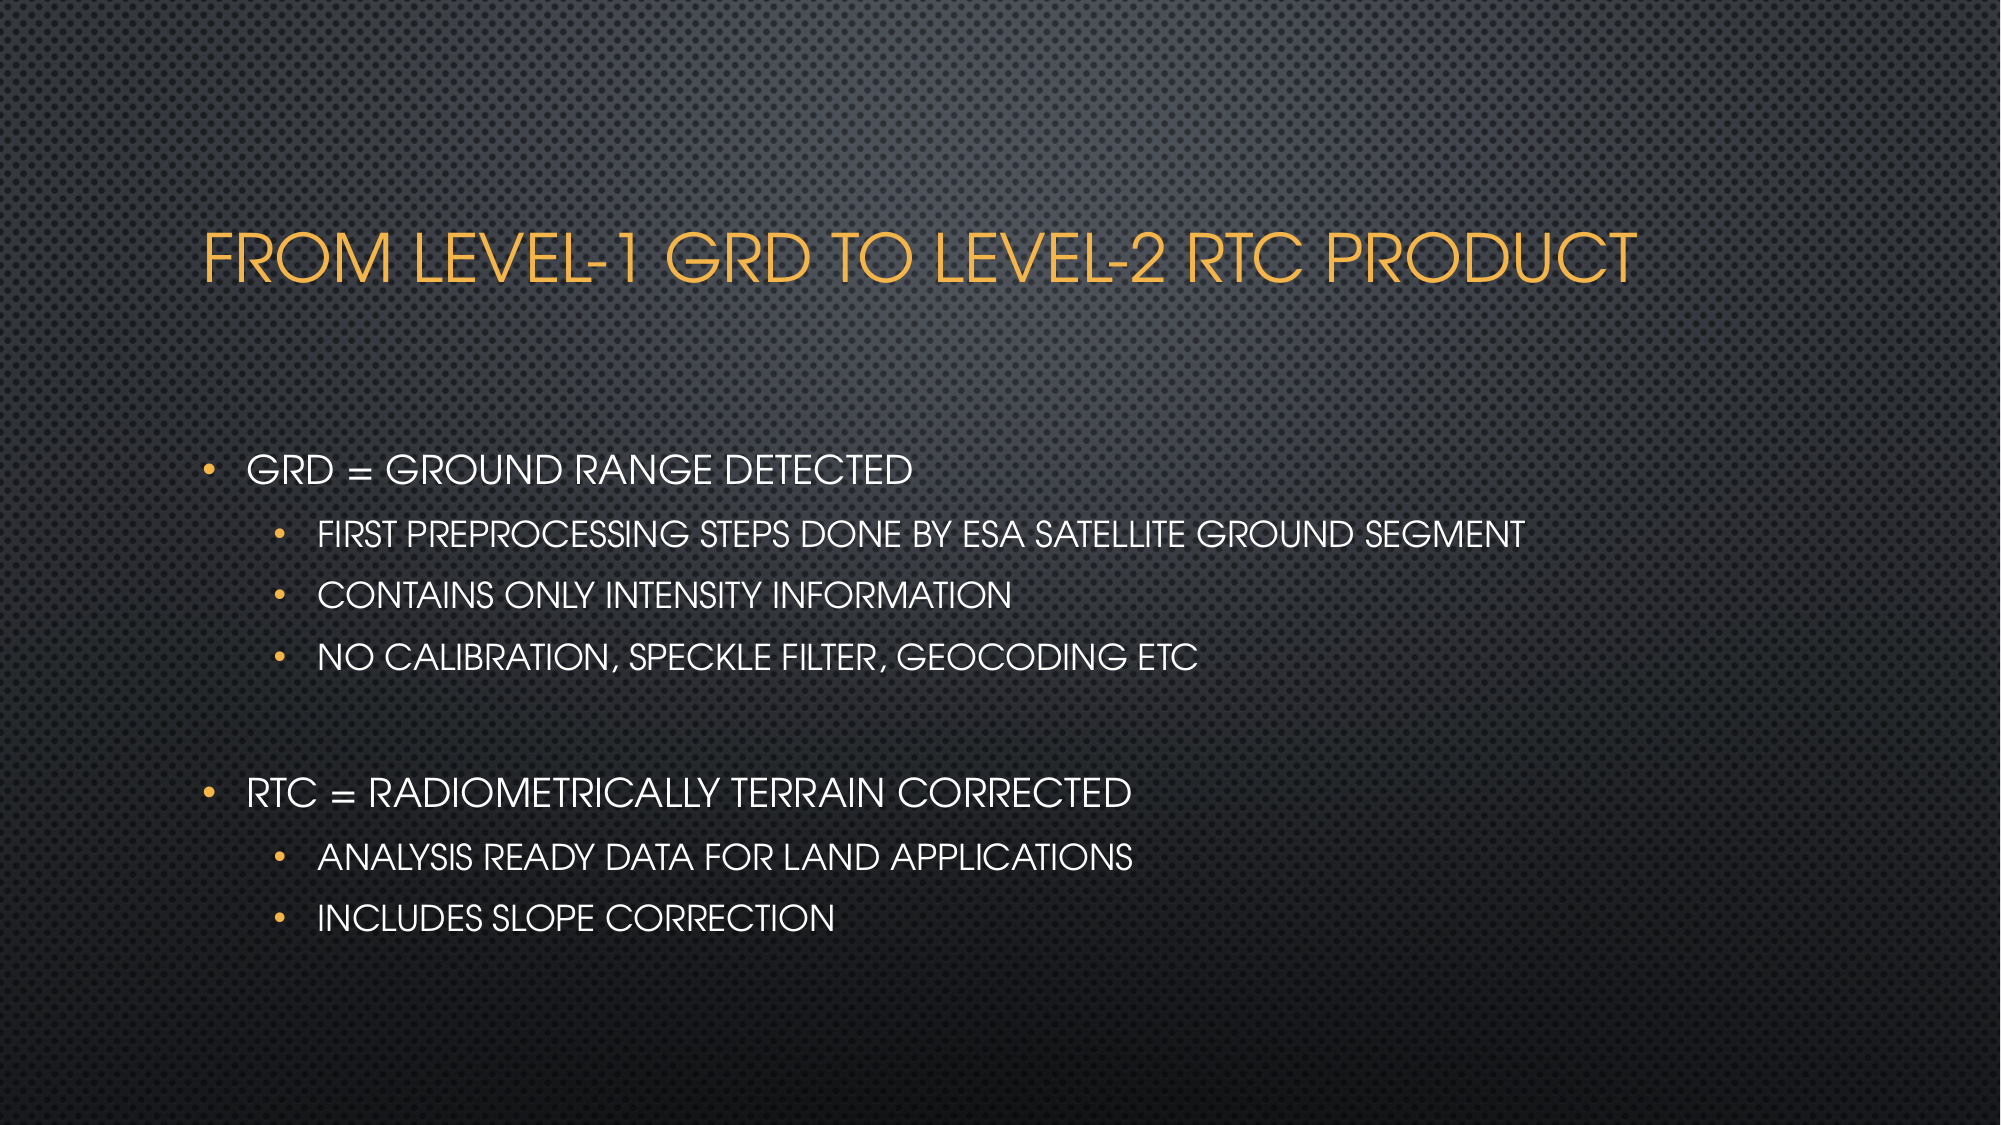

# From Level-1 GRD to Level-2 RTC product
GRD = Ground Range Detected
first preprocessing steps done by ESA Satellite Ground Segment
contains only Intensity information
no Calibration, Speckle filter, Geocoding etc

RTC = Radiometrically Terrain Corrected
Analysis ready data for land applications
Includes slope correction